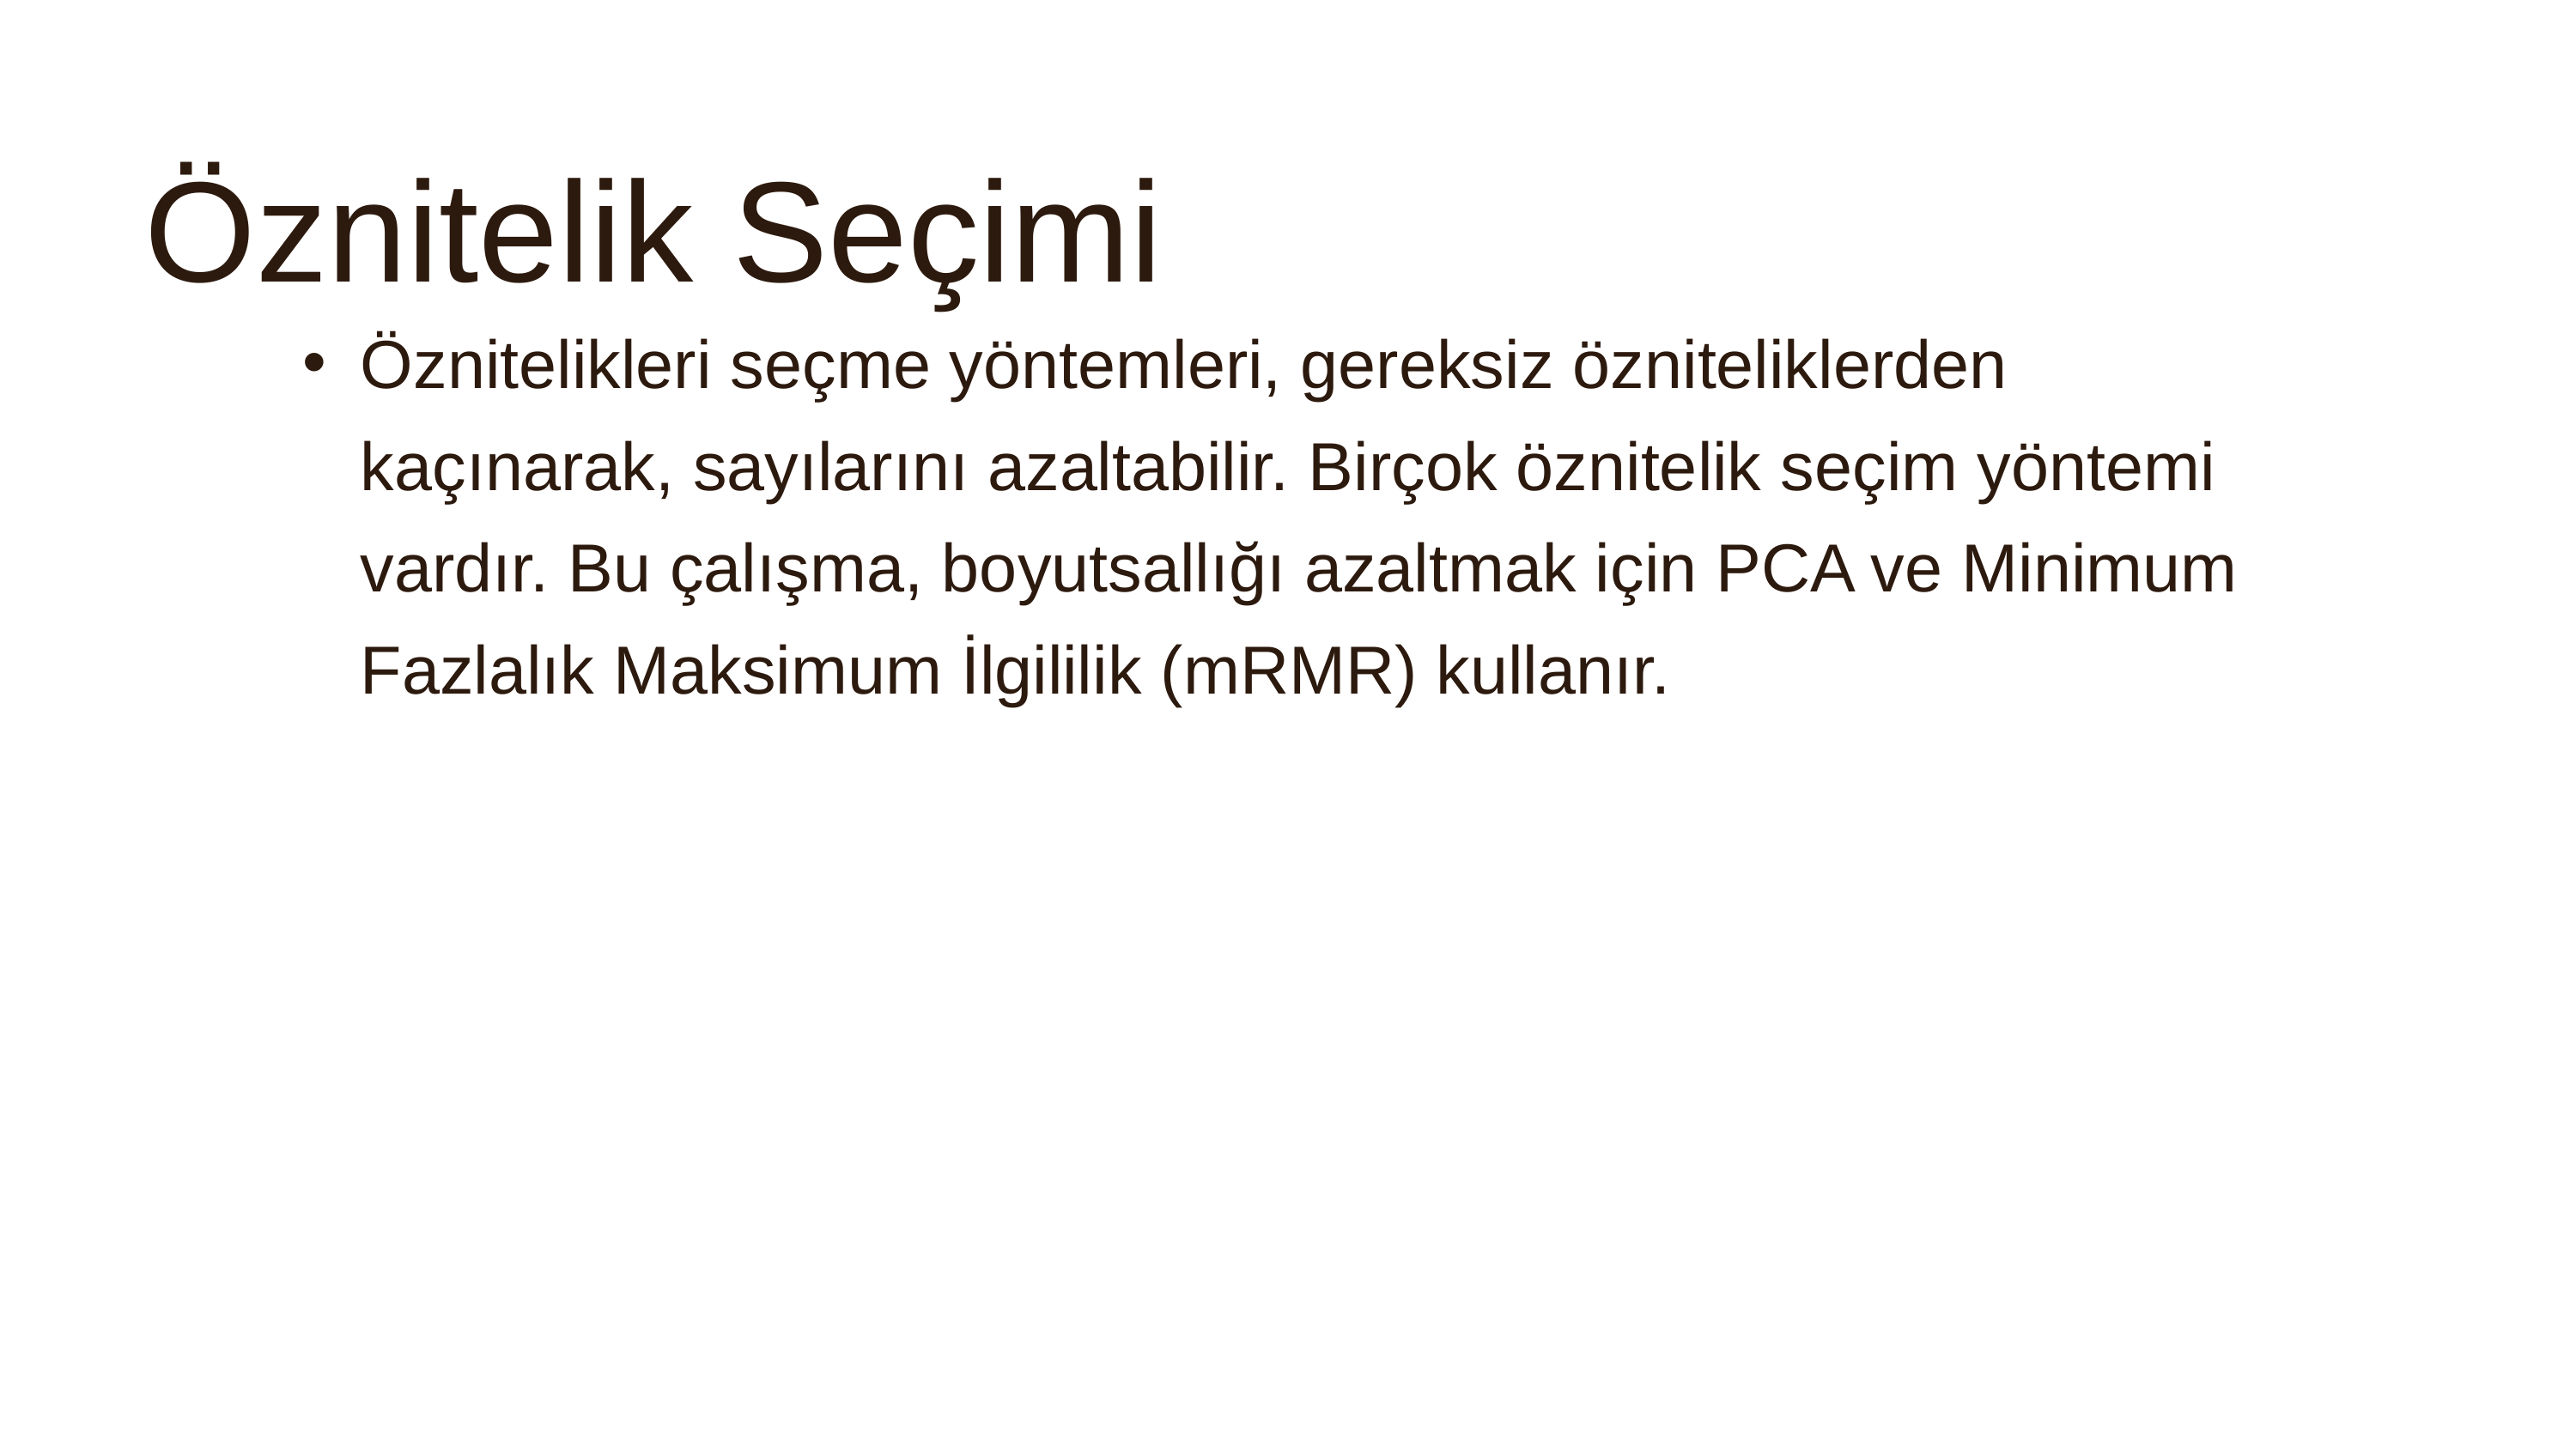

Öznitelik Seçimi
Öznitelikleri seçme yöntemleri, gereksiz özniteliklerden kaçınarak, sayılarını azaltabilir. Birçok öznitelik seçim yöntemi vardır. Bu çalışma, boyutsallığı azaltmak için PCA ve Minimum Fazlalık Maksimum İlgililik (mRMR) kullanır.